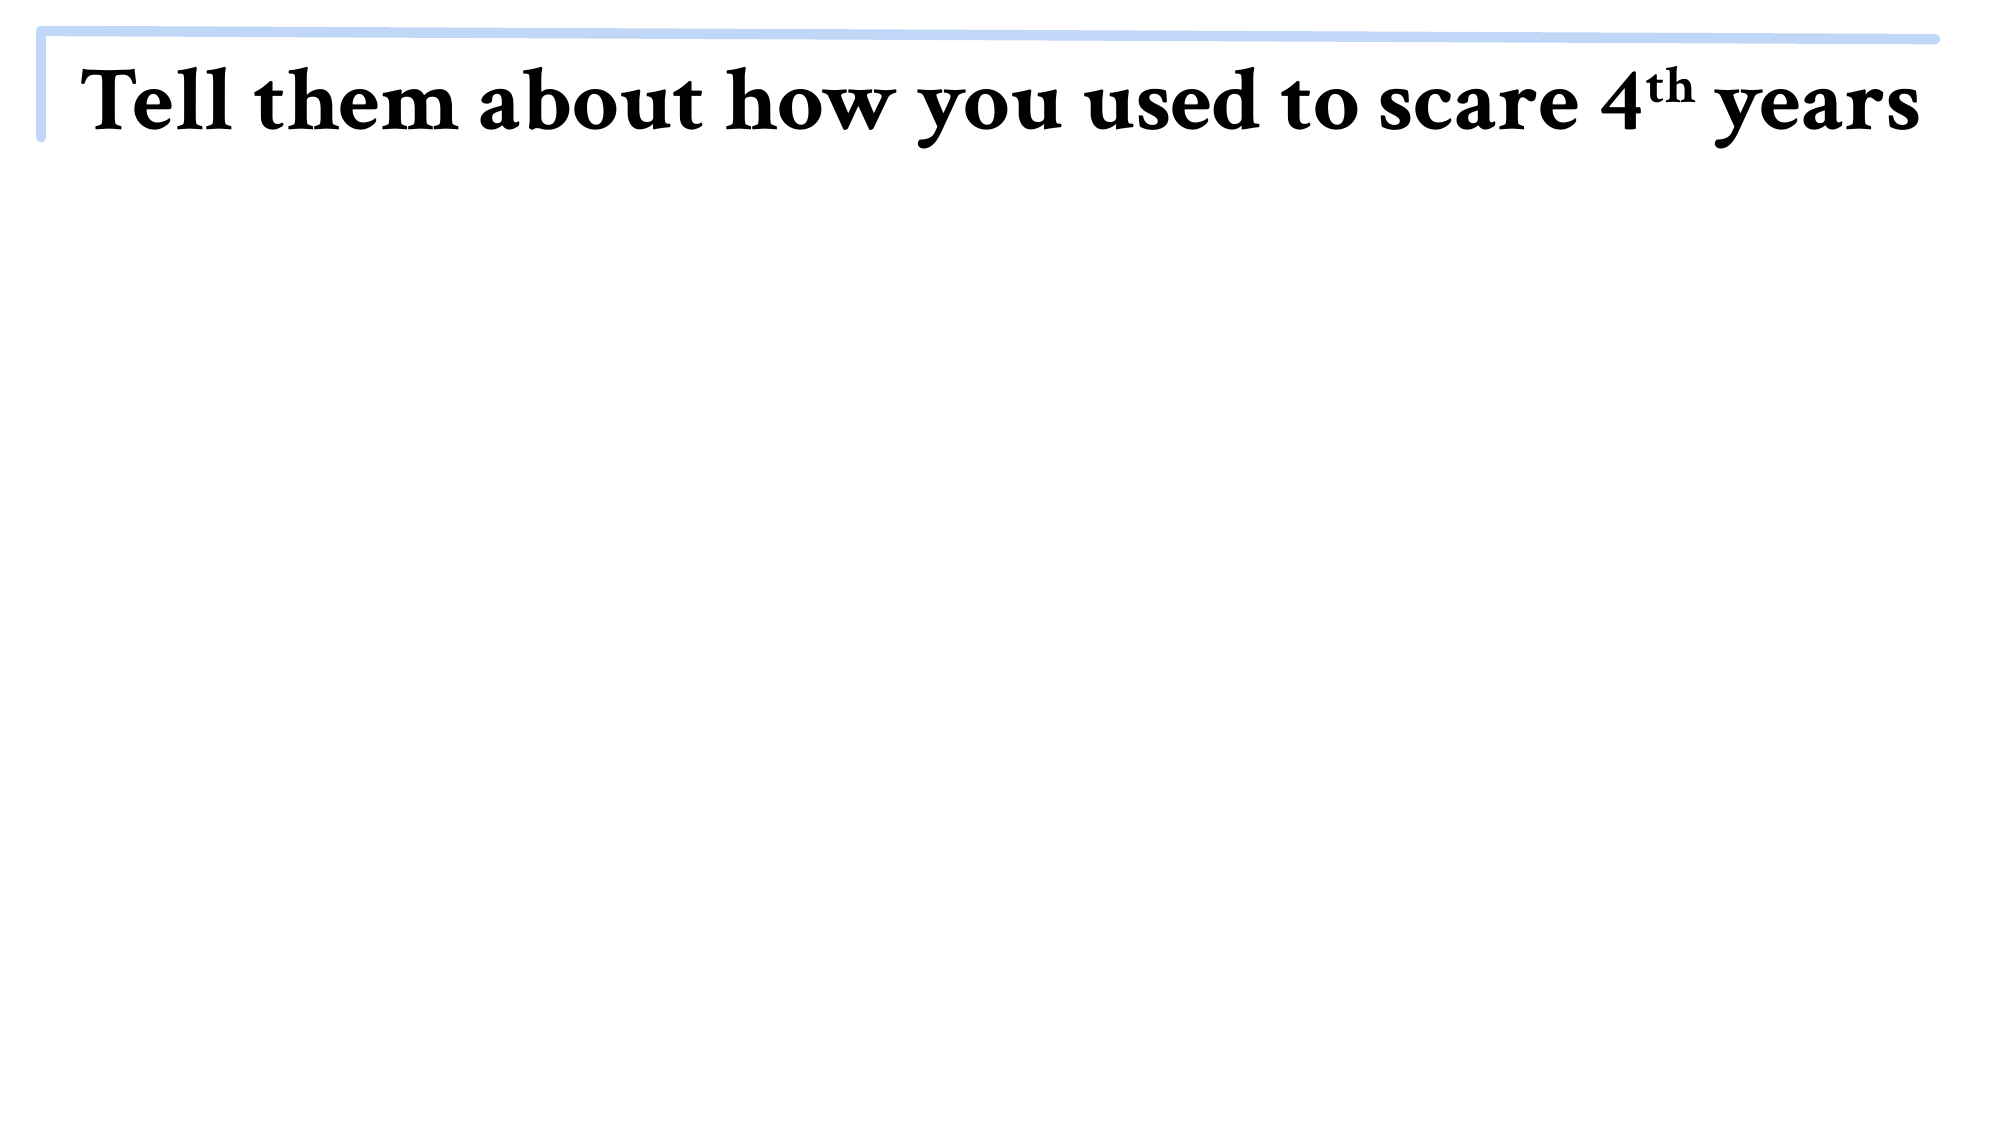

Tell them about how you used to scare 4th years